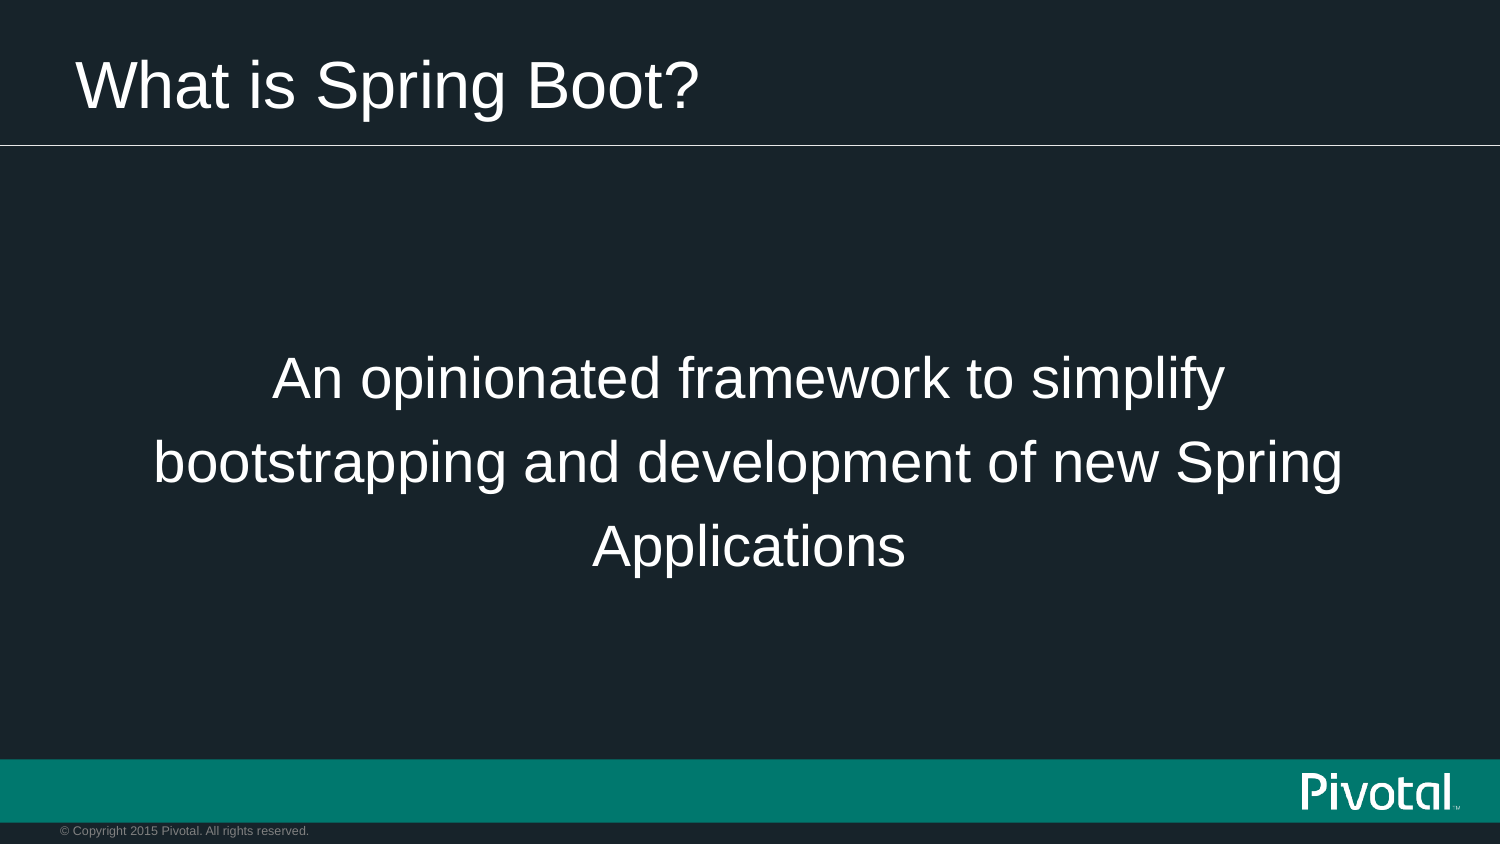

# What is Spring Boot?

An opinionated framework to simplify bootstrapping and development of new Spring Applications